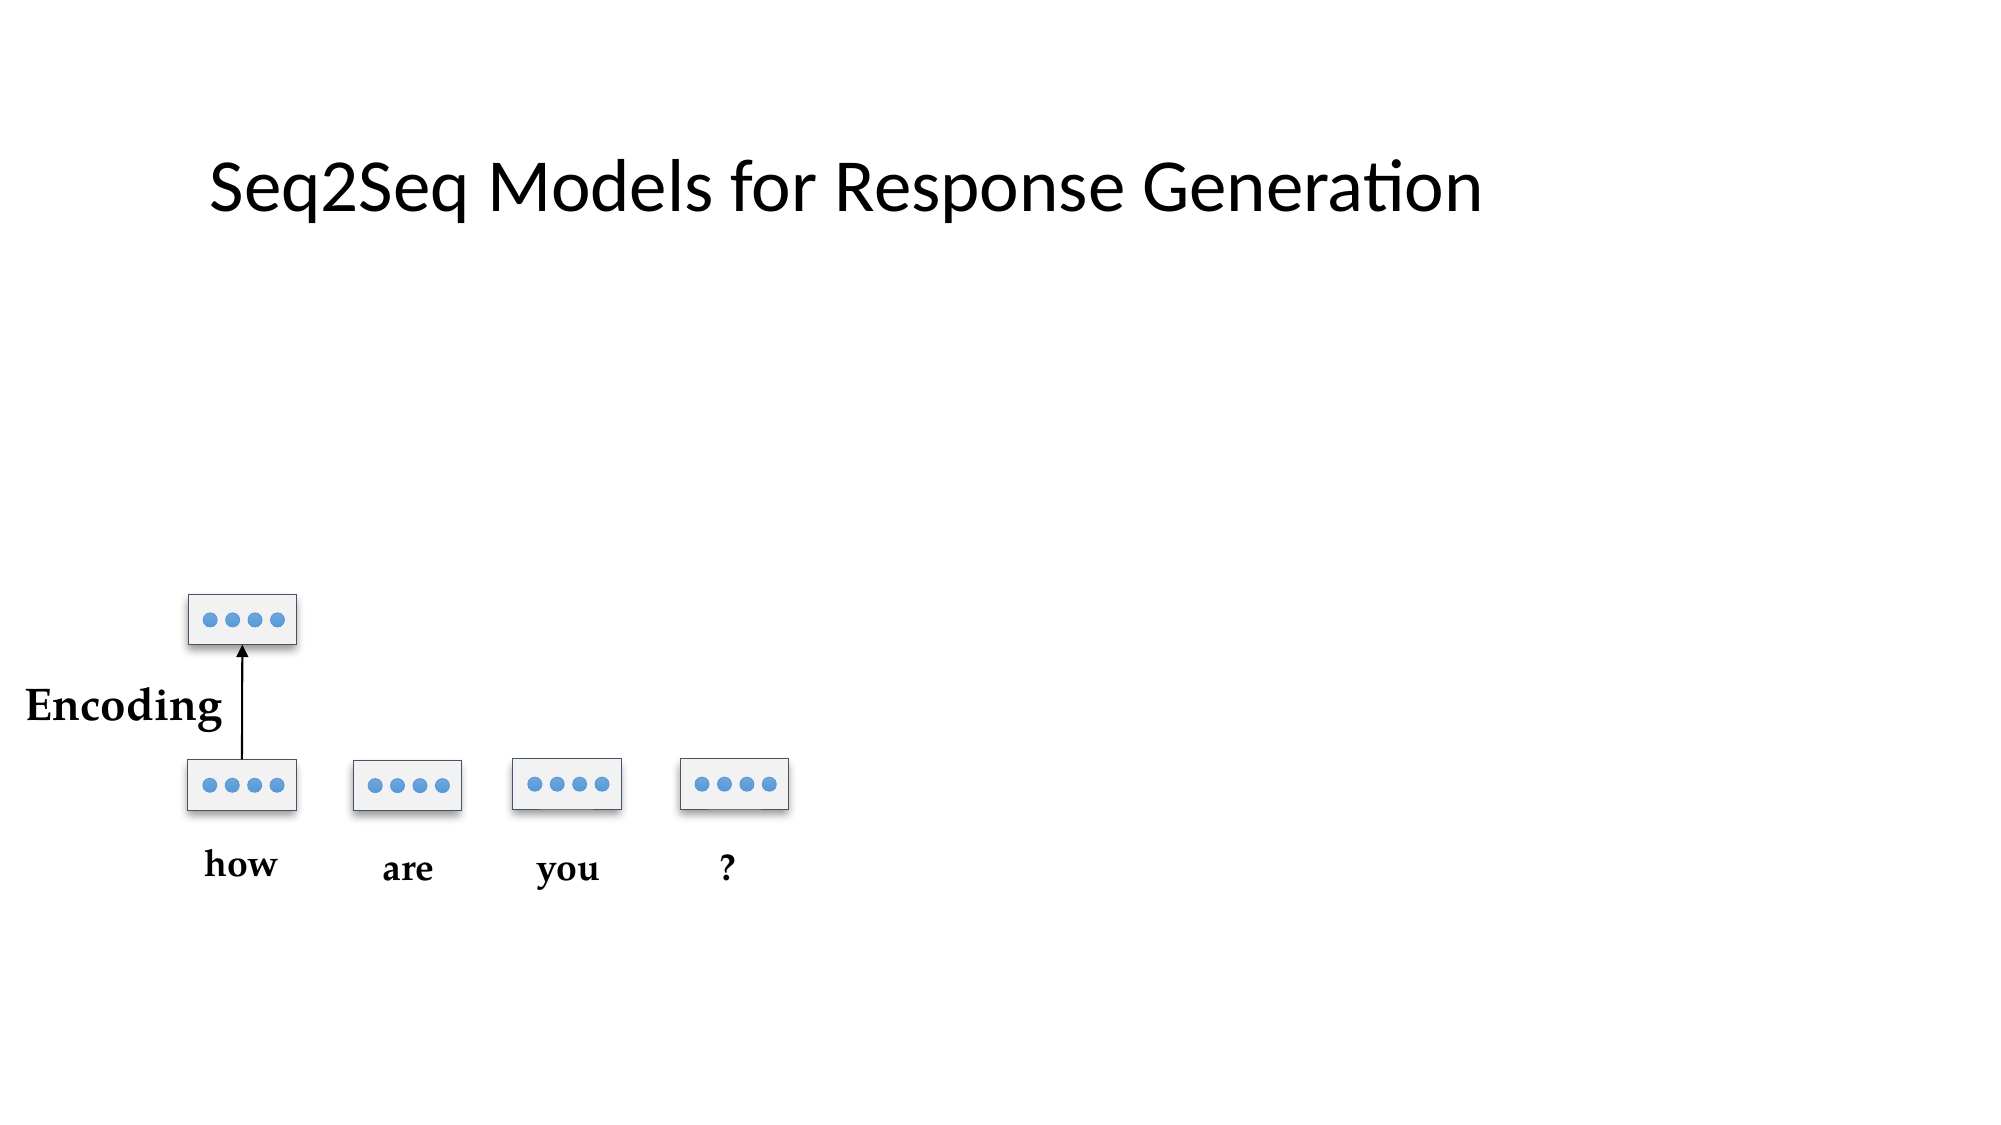

Seq2Seq Models for Response Generation

Encoding

how
are
you
?